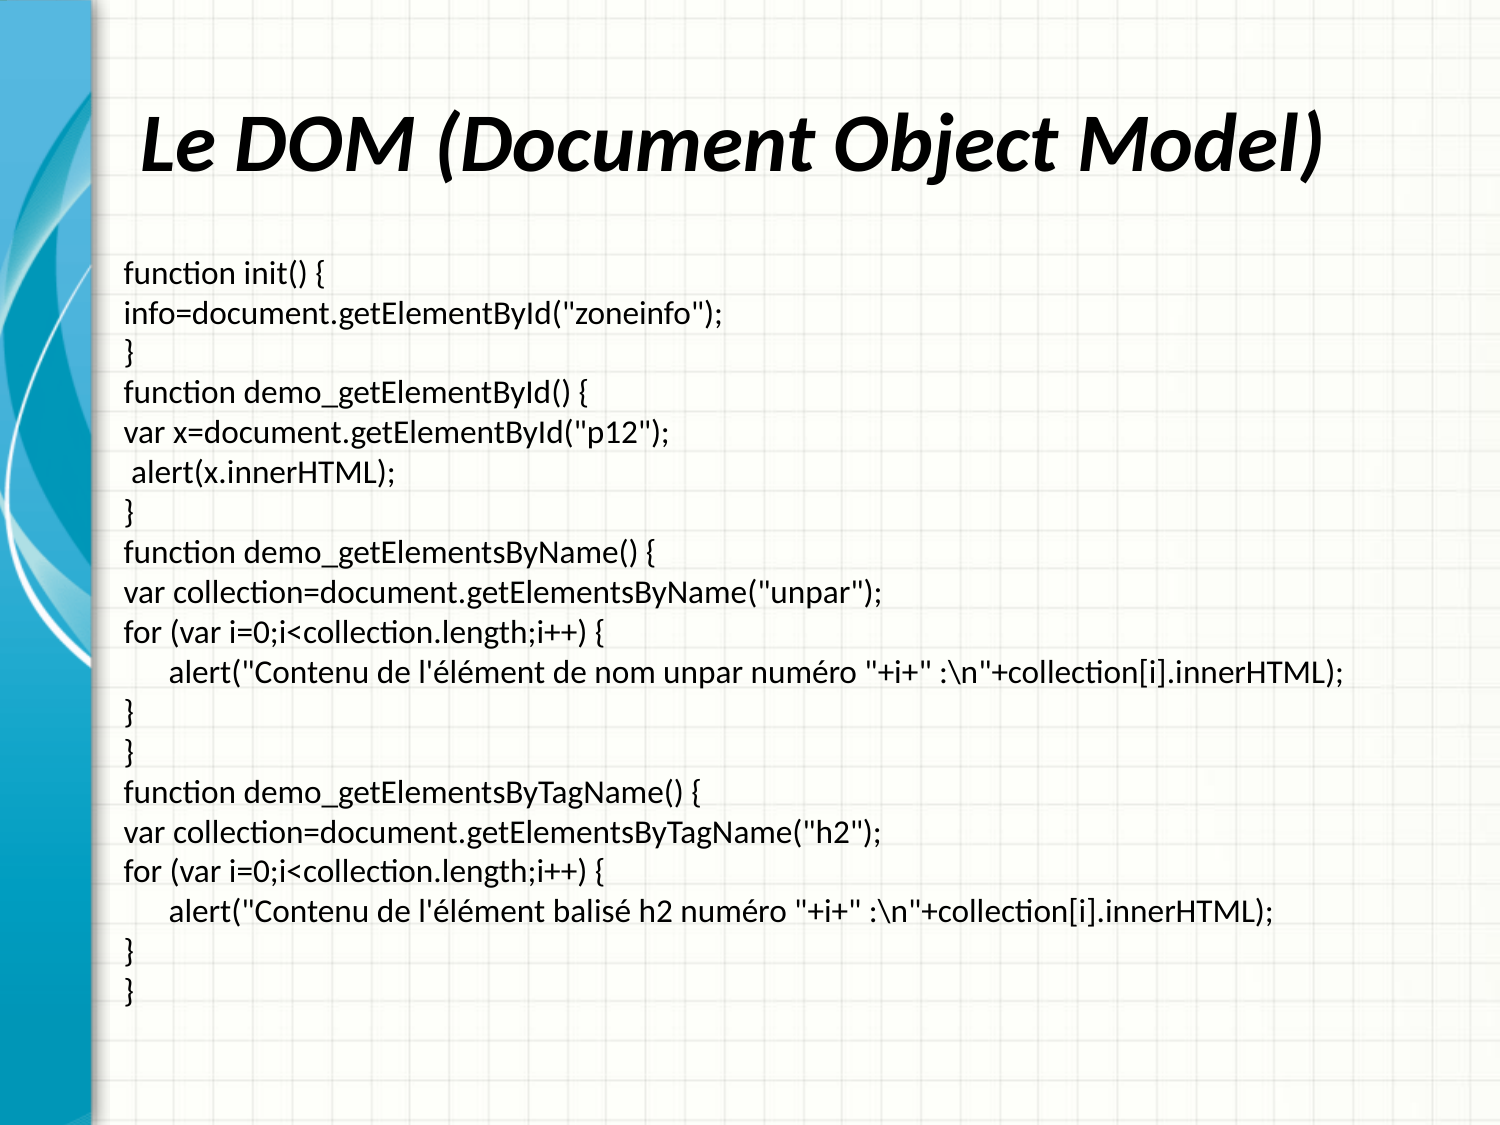

# Le DOM (Document Object Model)
function init() {
info=document.getElementById("zoneinfo");
}
function demo_getElementById() {
var x=document.getElementById("p12");
 alert(x.innerHTML);
}
function demo_getElementsByName() {
var collection=document.getElementsByName("unpar");
for (var i=0;i<collection.length;i++) {
      alert("Contenu de l'élément de nom unpar numéro "+i+" :\n"+collection[i].innerHTML);
}
}
function demo_getElementsByTagName() {
var collection=document.getElementsByTagName("h2");
for (var i=0;i<collection.length;i++) {
      alert("Contenu de l'élément balisé h2 numéro "+i+" :\n"+collection[i].innerHTML);
}
}